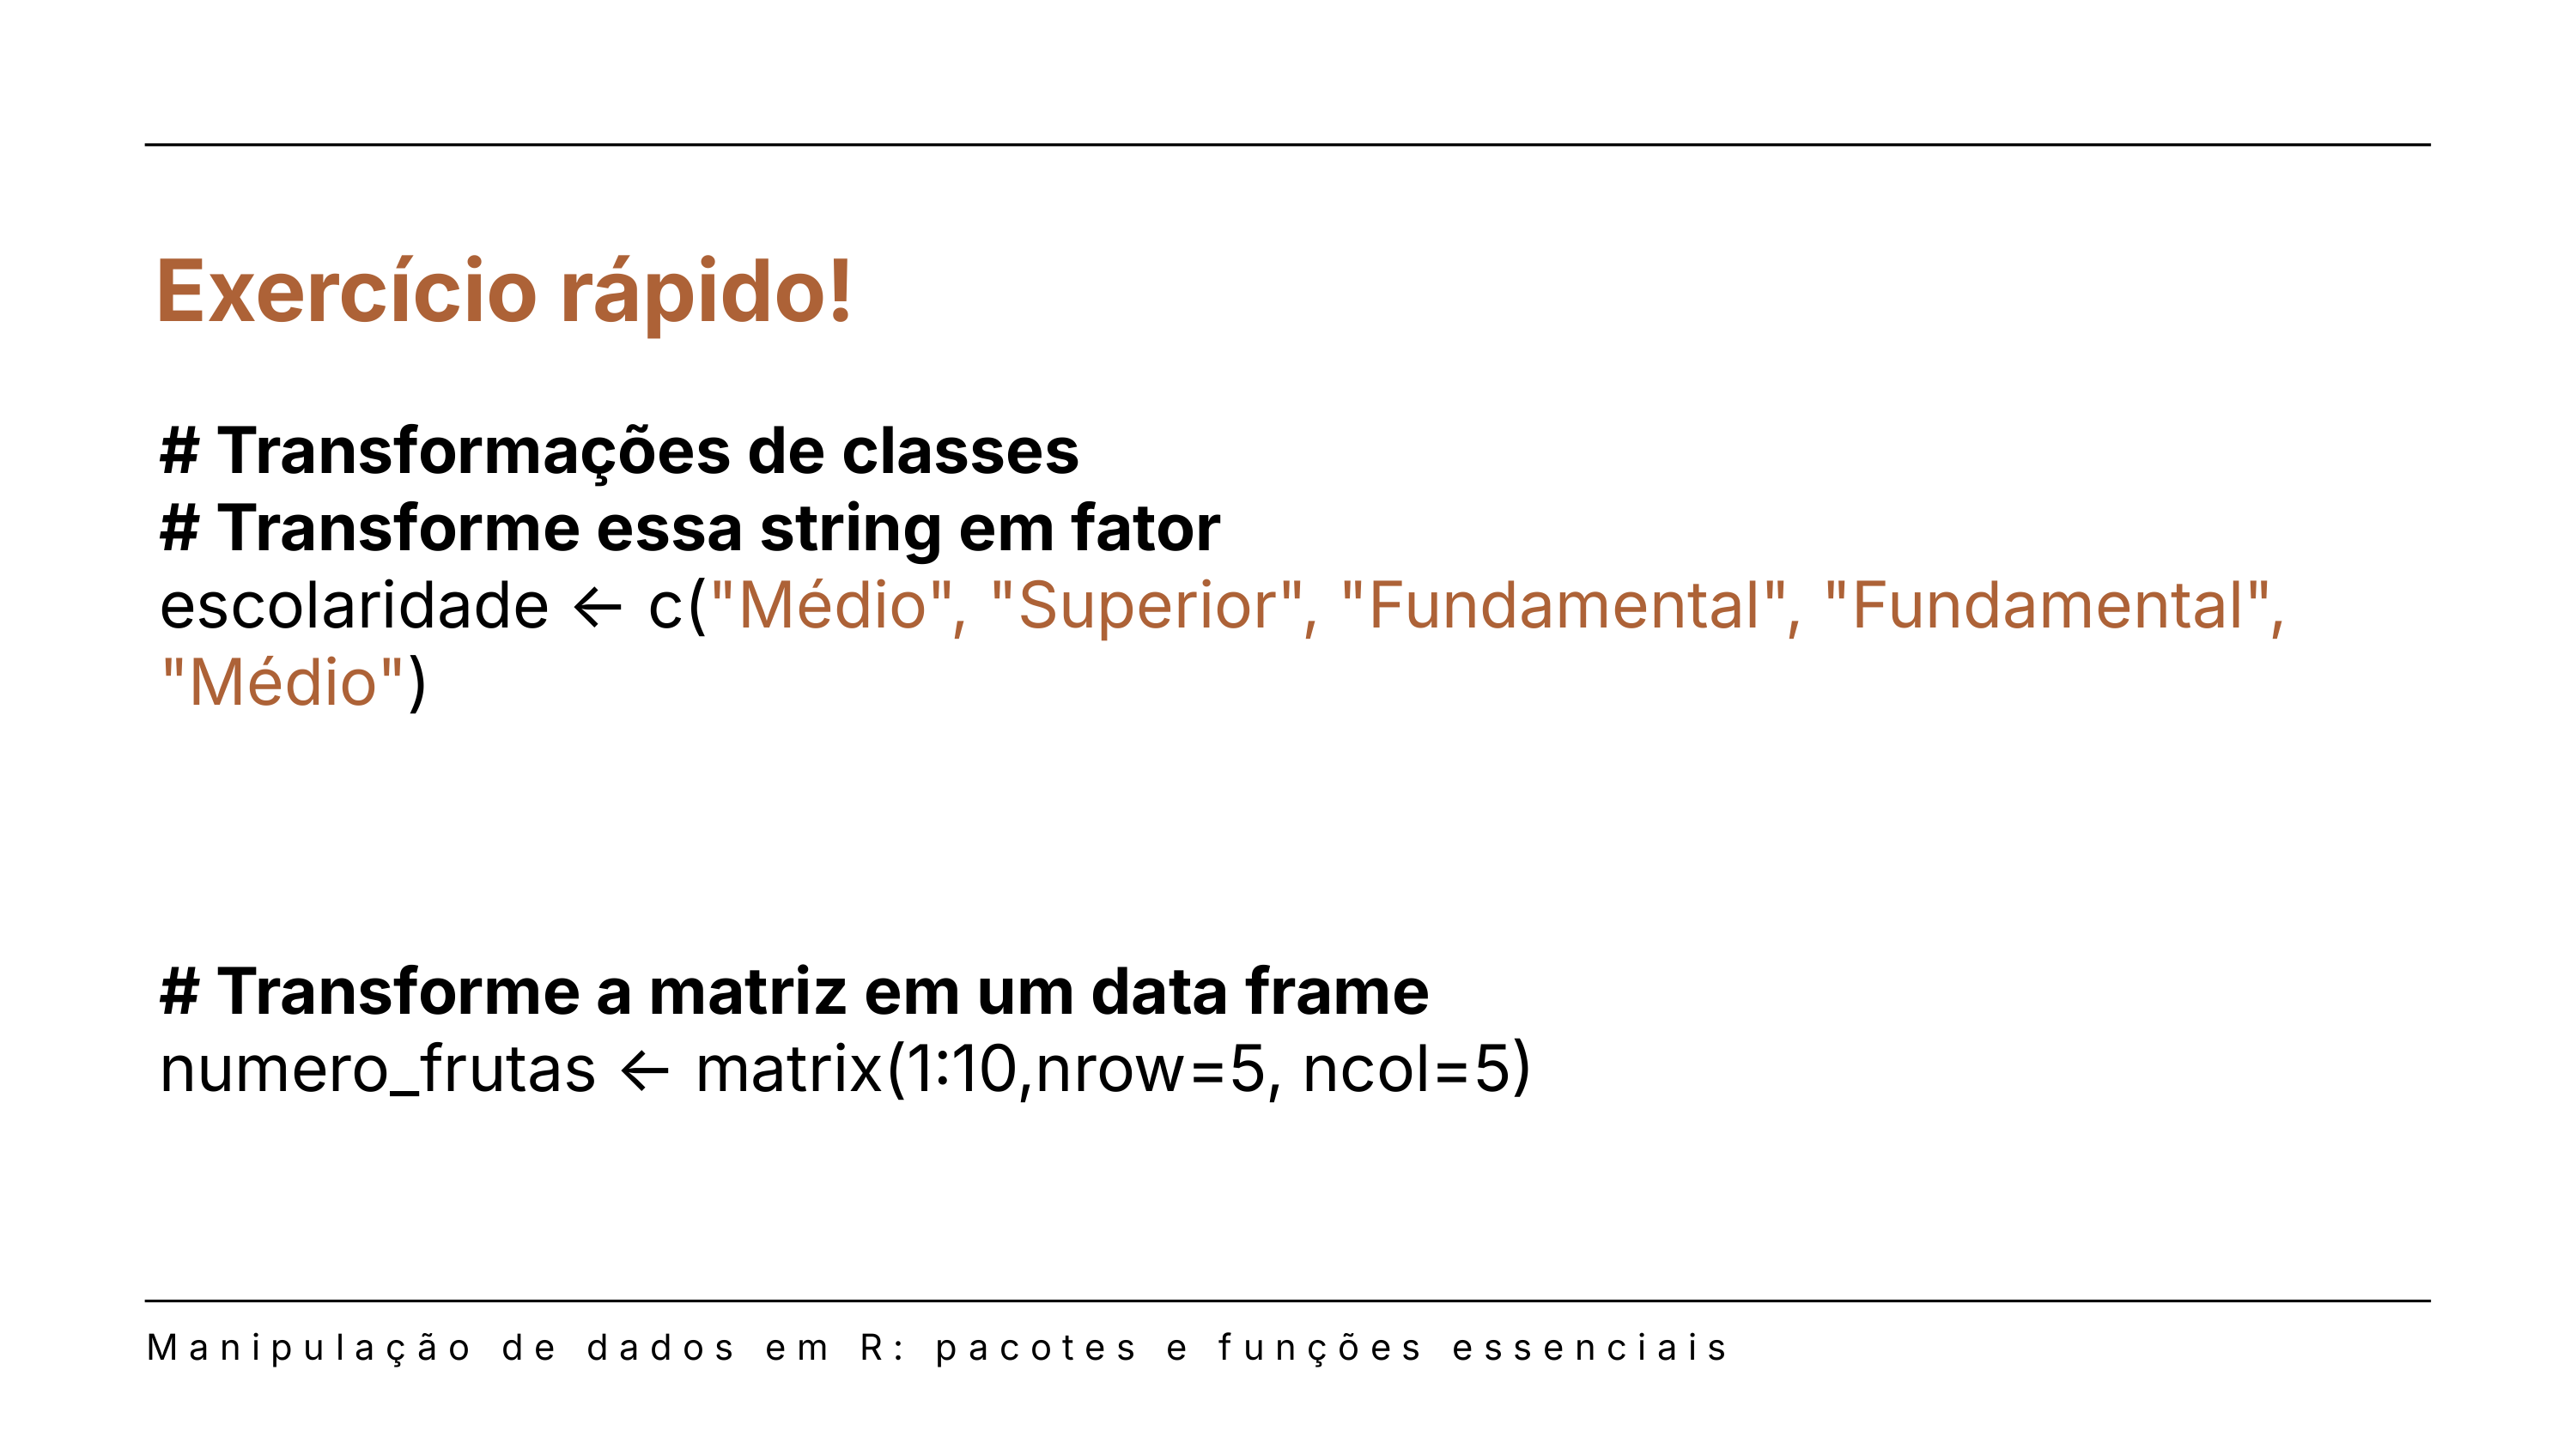

# Exercício rápido!
# Transformações de classes
# Transforme essa string em fator
escolaridade <- c("Médio", "Superior", "Fundamental", "Fundamental", "Médio")

# Transforme a matriz em um data frame
numero_frutas <- matrix(1:10,nrow=5, ncol=5)

Manipulação de dados em R: pacotes e funções essenciais